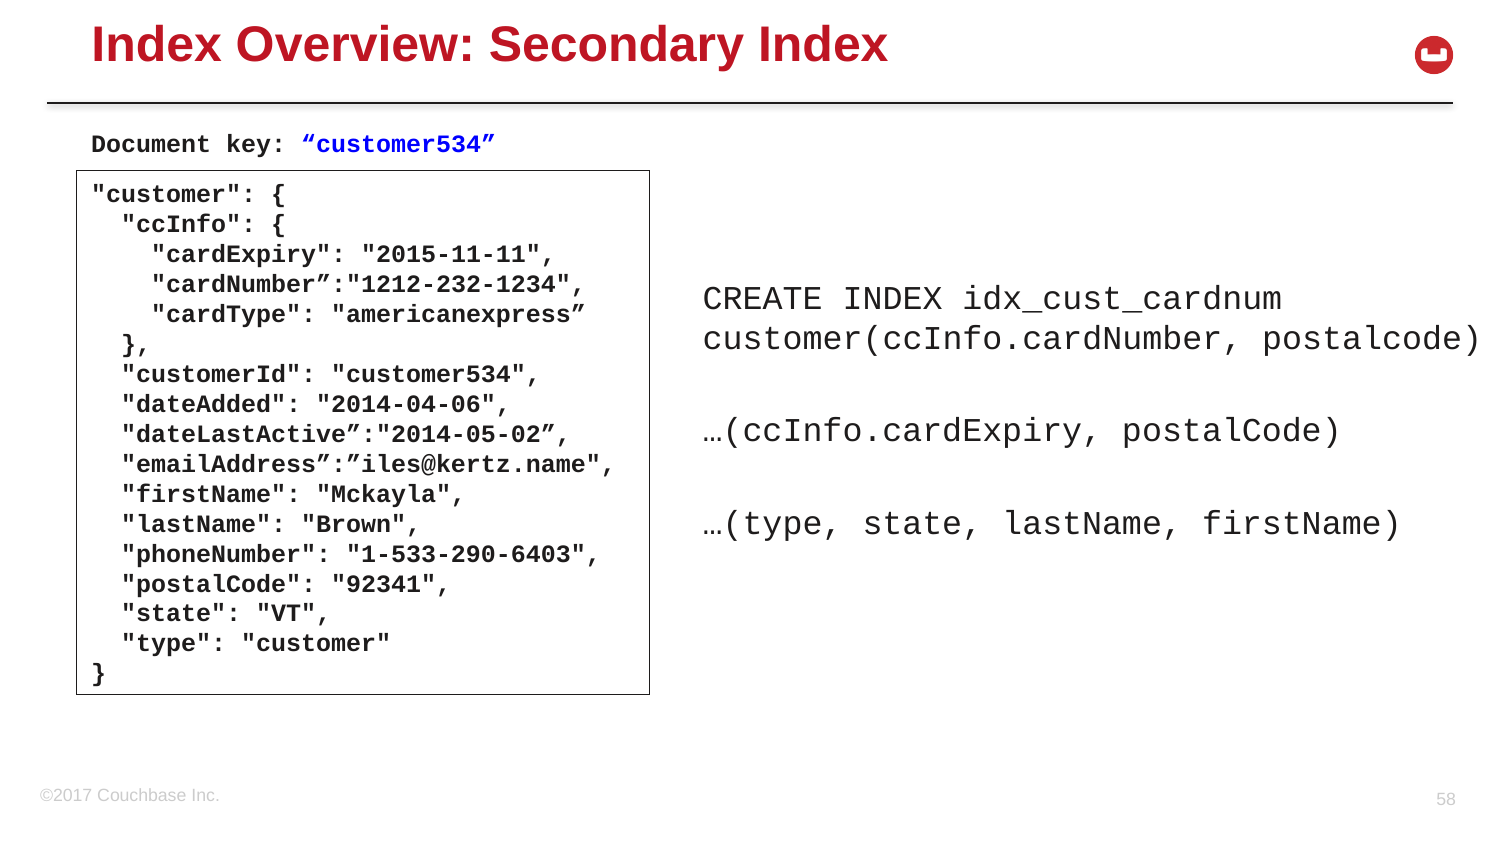

# Index Overview: Secondary Index
Document key: “customer534”
"customer": {
  "ccInfo": {
    "cardExpiry": "2015-11-11",
    "cardNumber”:"1212-232-1234",
    "cardType": "americanexpress”
  },
  "customerId": "customer534",
  "dateAdded": "2014-04-06",
  "dateLastActive”:"2014-05-02”,
  "emailAddress”:”iles@kertz.name",
  "firstName": "Mckayla",
  "lastName": "Brown",
  "phoneNumber": "1-533-290-6403",
  "postalCode": "92341",
  "state": "VT",
  "type": "customer"
}
CREATE INDEX idx_cust_cardnum customer(ccInfo.cardNumber, postalcode)

…(ccInfo.cardExpiry, postalCode)

…(type, state, lastName, firstName)